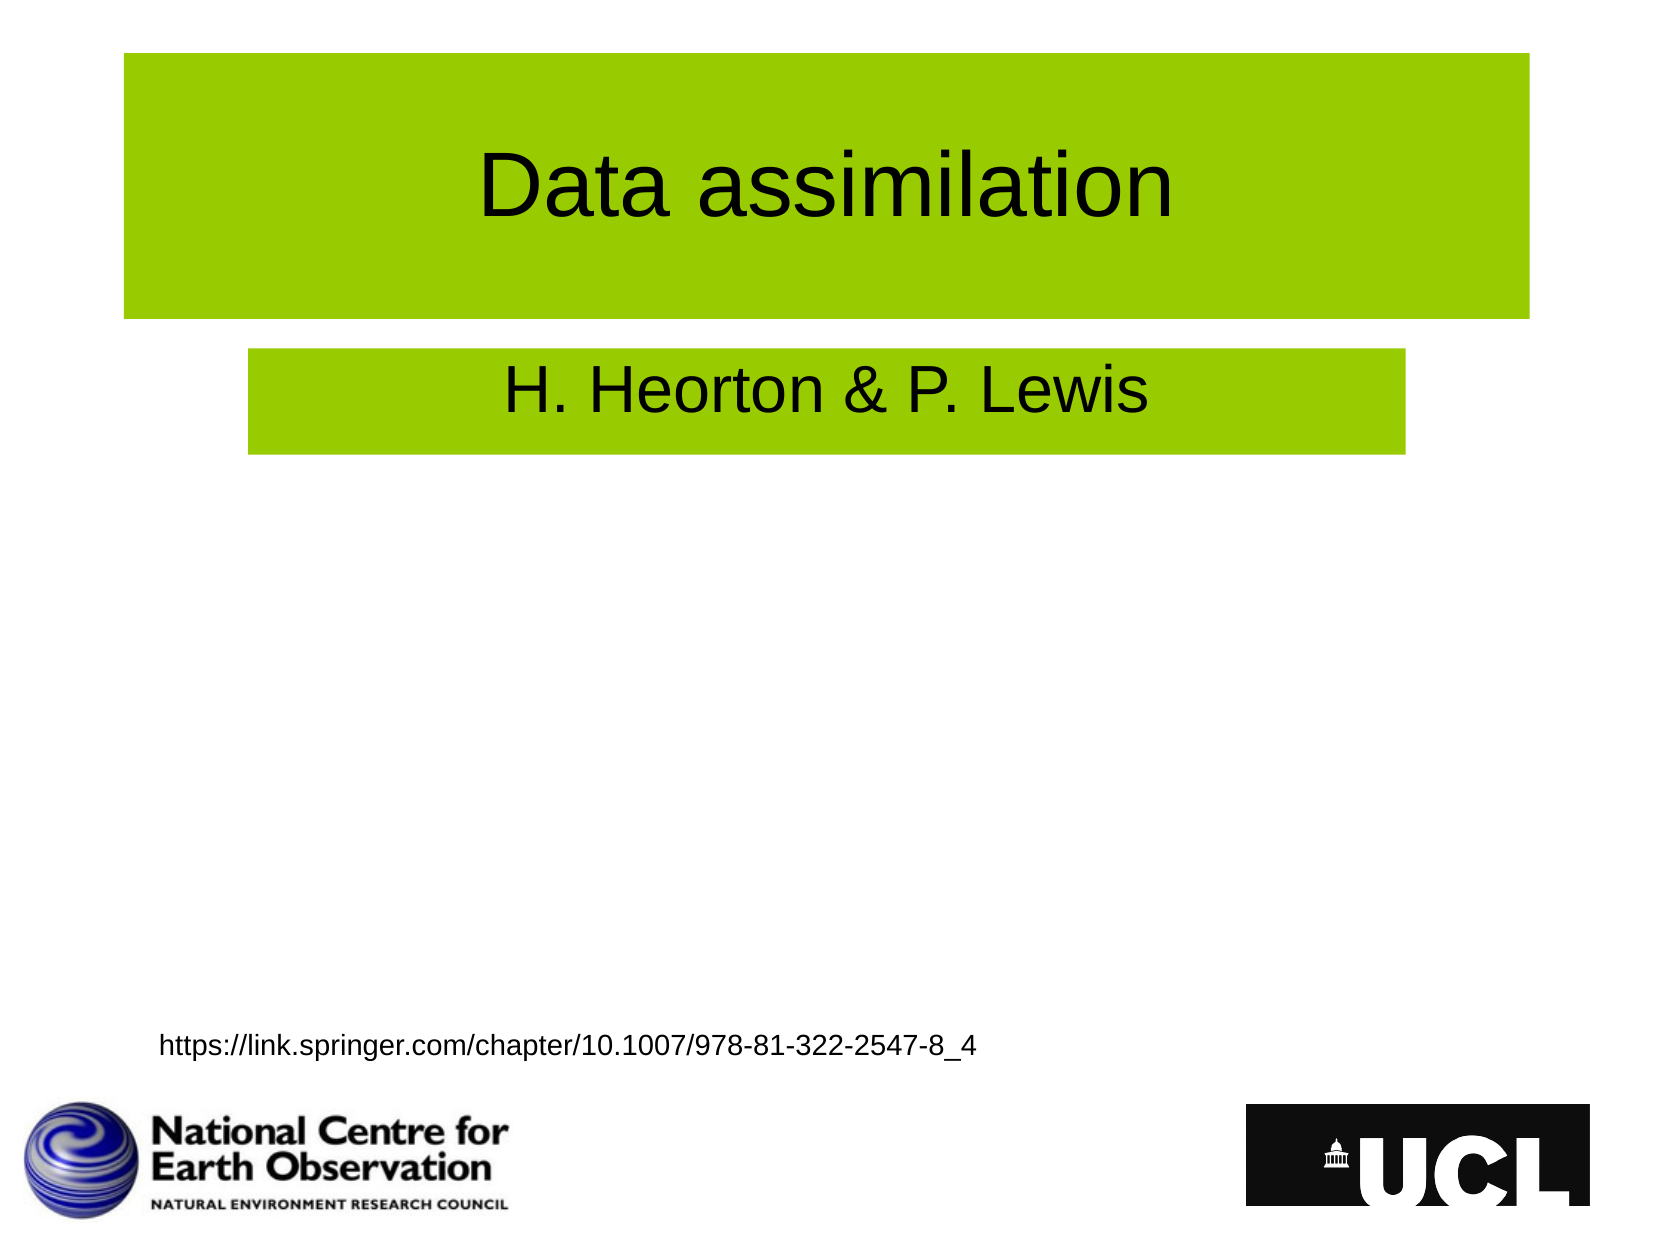

# Data assimilation
H. Heorton & P. Lewis
https://link.springer.com/chapter/10.1007/978-81-322-2547-8_4